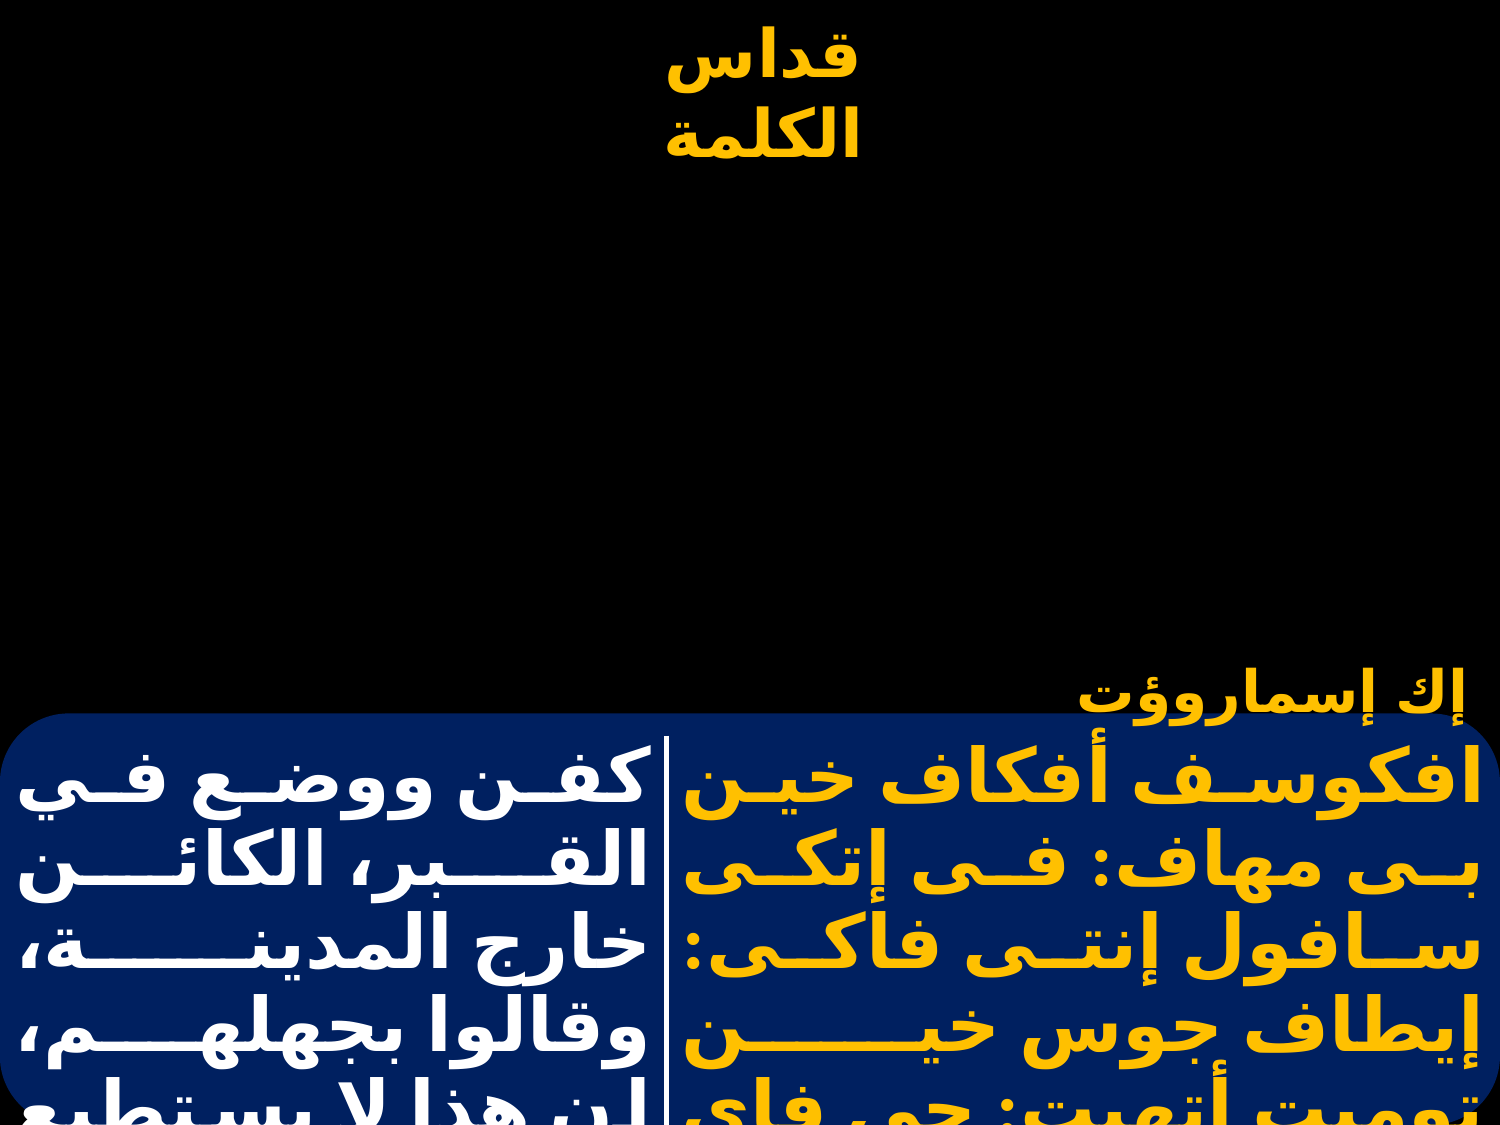

|  |  |
| --- | --- |
| كفن ووضع في القبر، الكائن خارج المدينة، وقالوا بجهلهم، إن هذا لا يستطيع أن يقوم بعد. | افكوسف أفكاف خين بى مهاف: فى إتكى سافول إنتى فاكى: إيطاف جوس خين توميت أتهيت: جى فاى إفنا أشتونف أن جى. |
إك إسماروؤت